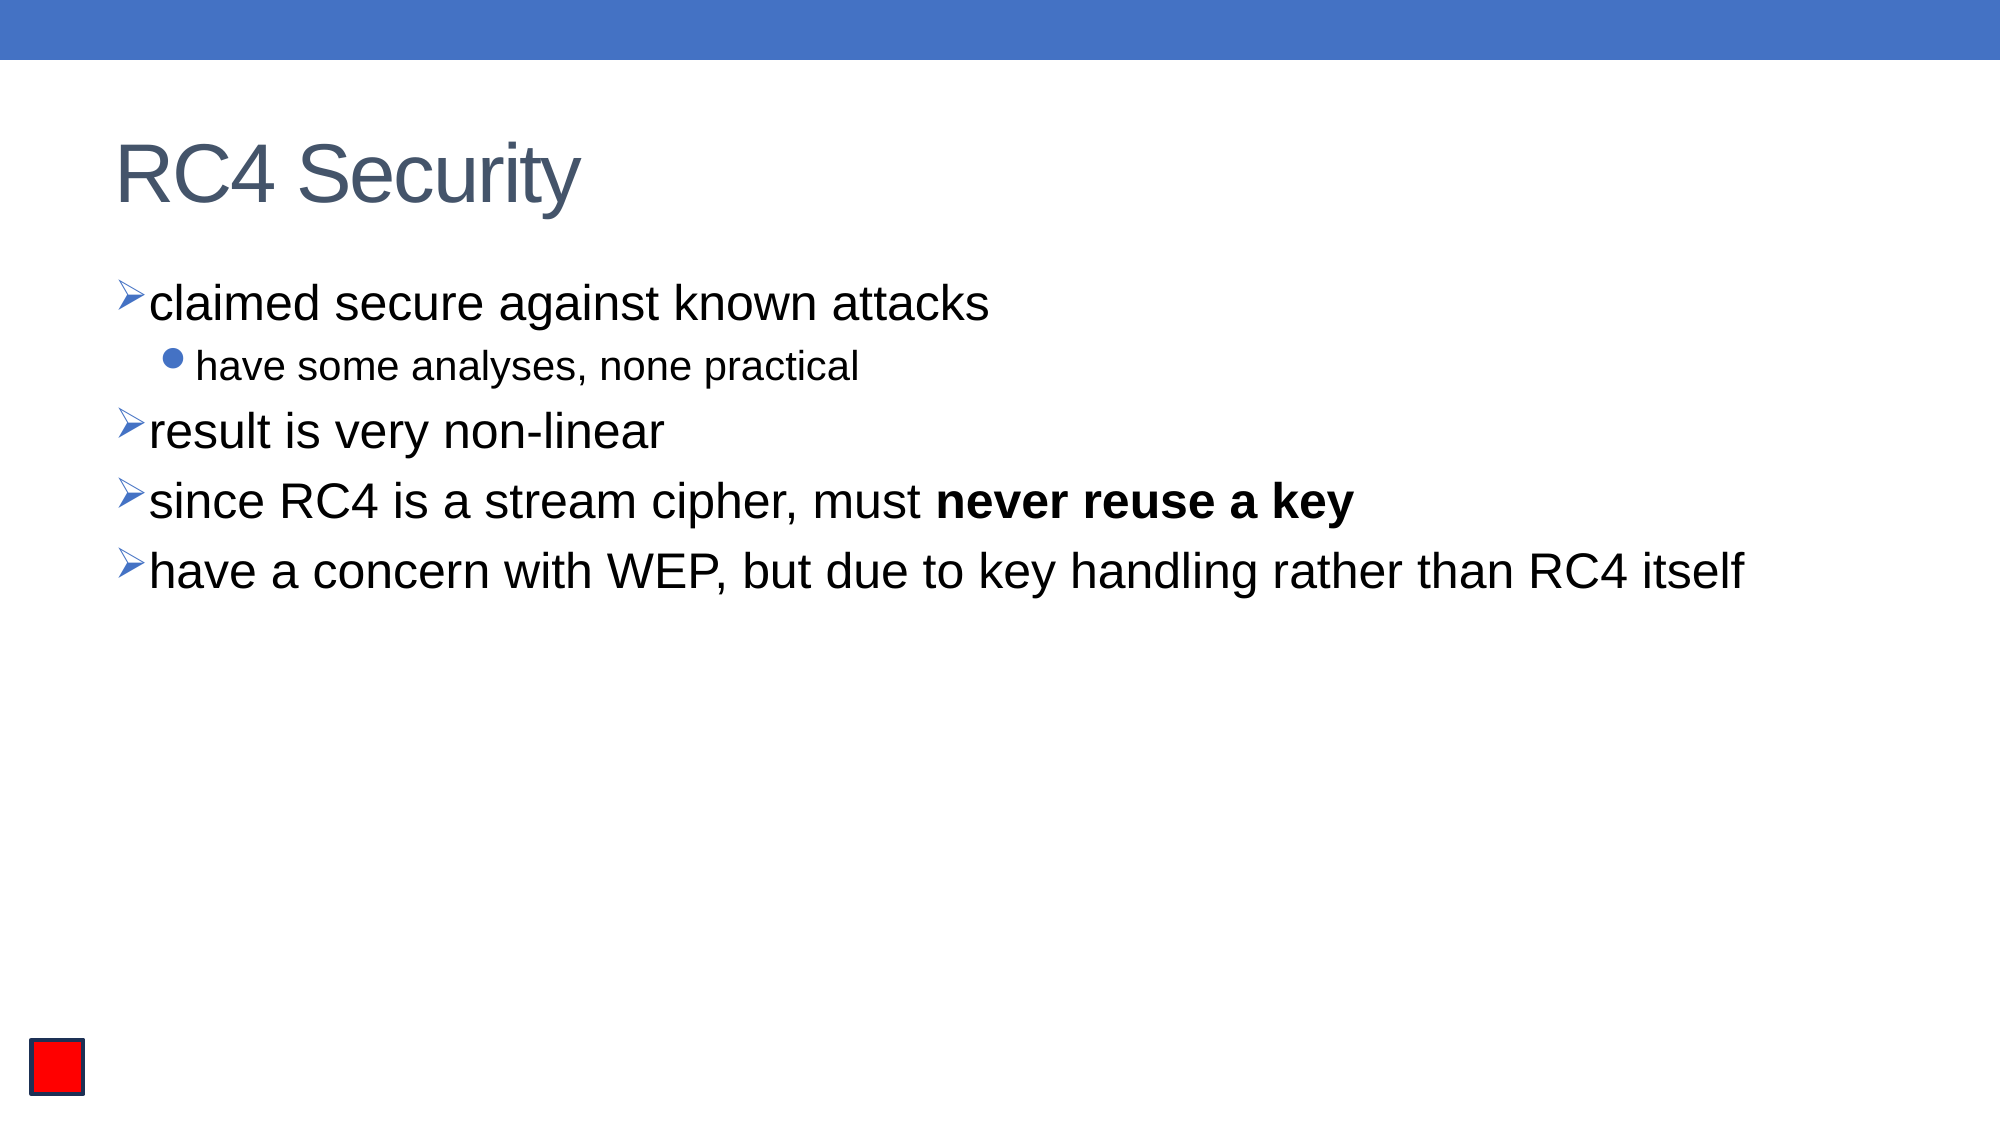

# RC4 Security
claimed secure against known attacks
have some analyses, none practical
result is very non-linear
since RC4 is a stream cipher, must never reuse a key
have a concern with WEP, but due to key handling rather than RC4 itself